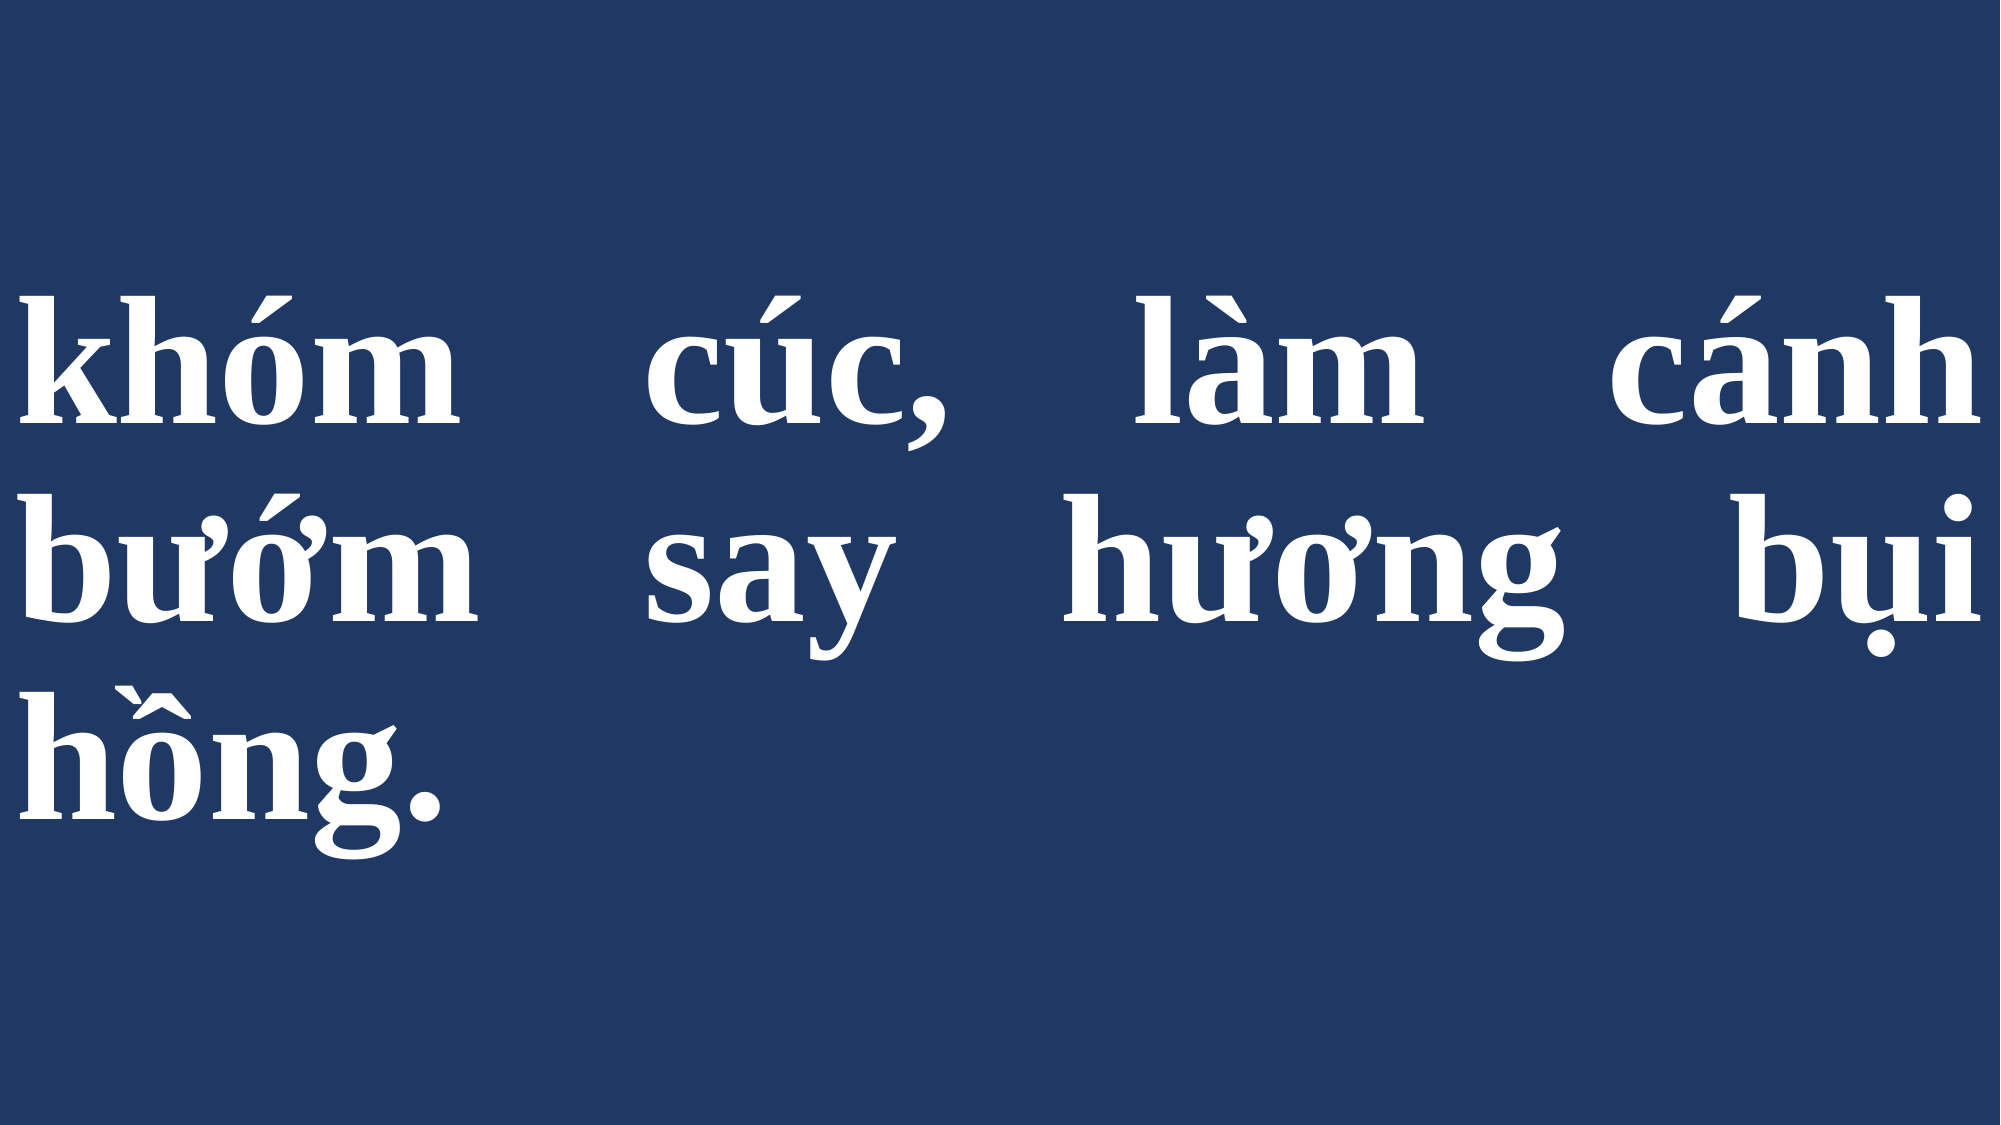

# khóm cúc, làm cánh bướm say hương bụi hồng.